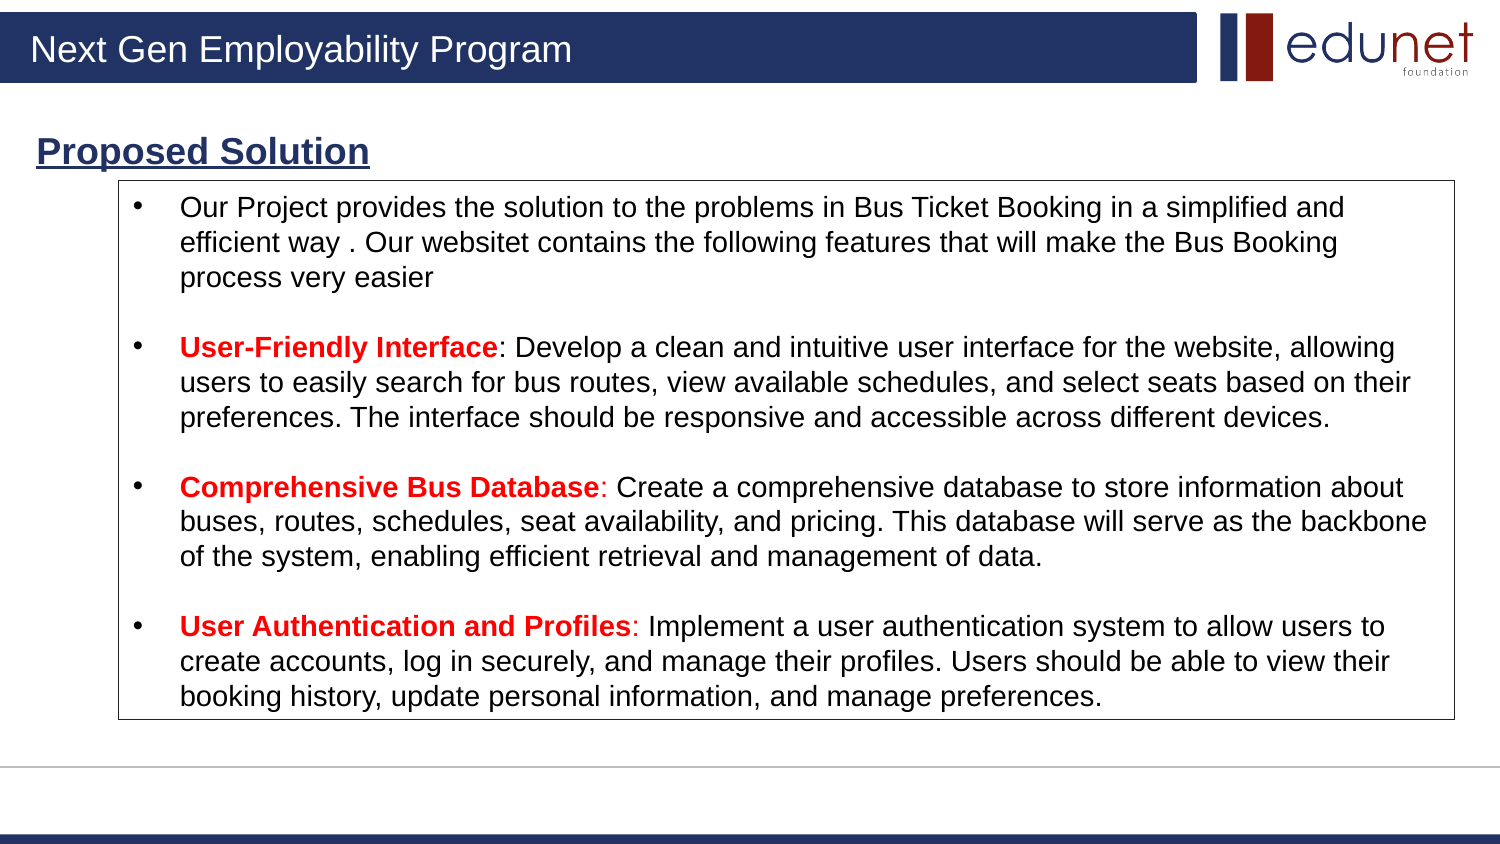

Proposed Solution
Our Project provides the solution to the problems in Bus Ticket Booking in a simplified and   efficient way . Our websitet contains the following features that will make the Bus Booking process very easier

User-Friendly Interface: Develop a clean and intuitive user interface for the website, allowing users to easily search for bus routes, view available schedules, and select seats based on their preferences. The interface should be responsive and accessible across different devices.

Comprehensive Bus Database: Create a comprehensive database to store information about buses, routes, schedules, seat availability, and pricing. This database will serve as the backbone of the system, enabling efficient retrieval and management of data.

User Authentication and Profiles: Implement a user authentication system to allow users to create accounts, log in securely, and manage their profiles. Users should be able to view their booking history, update personal information, and manage preferences.